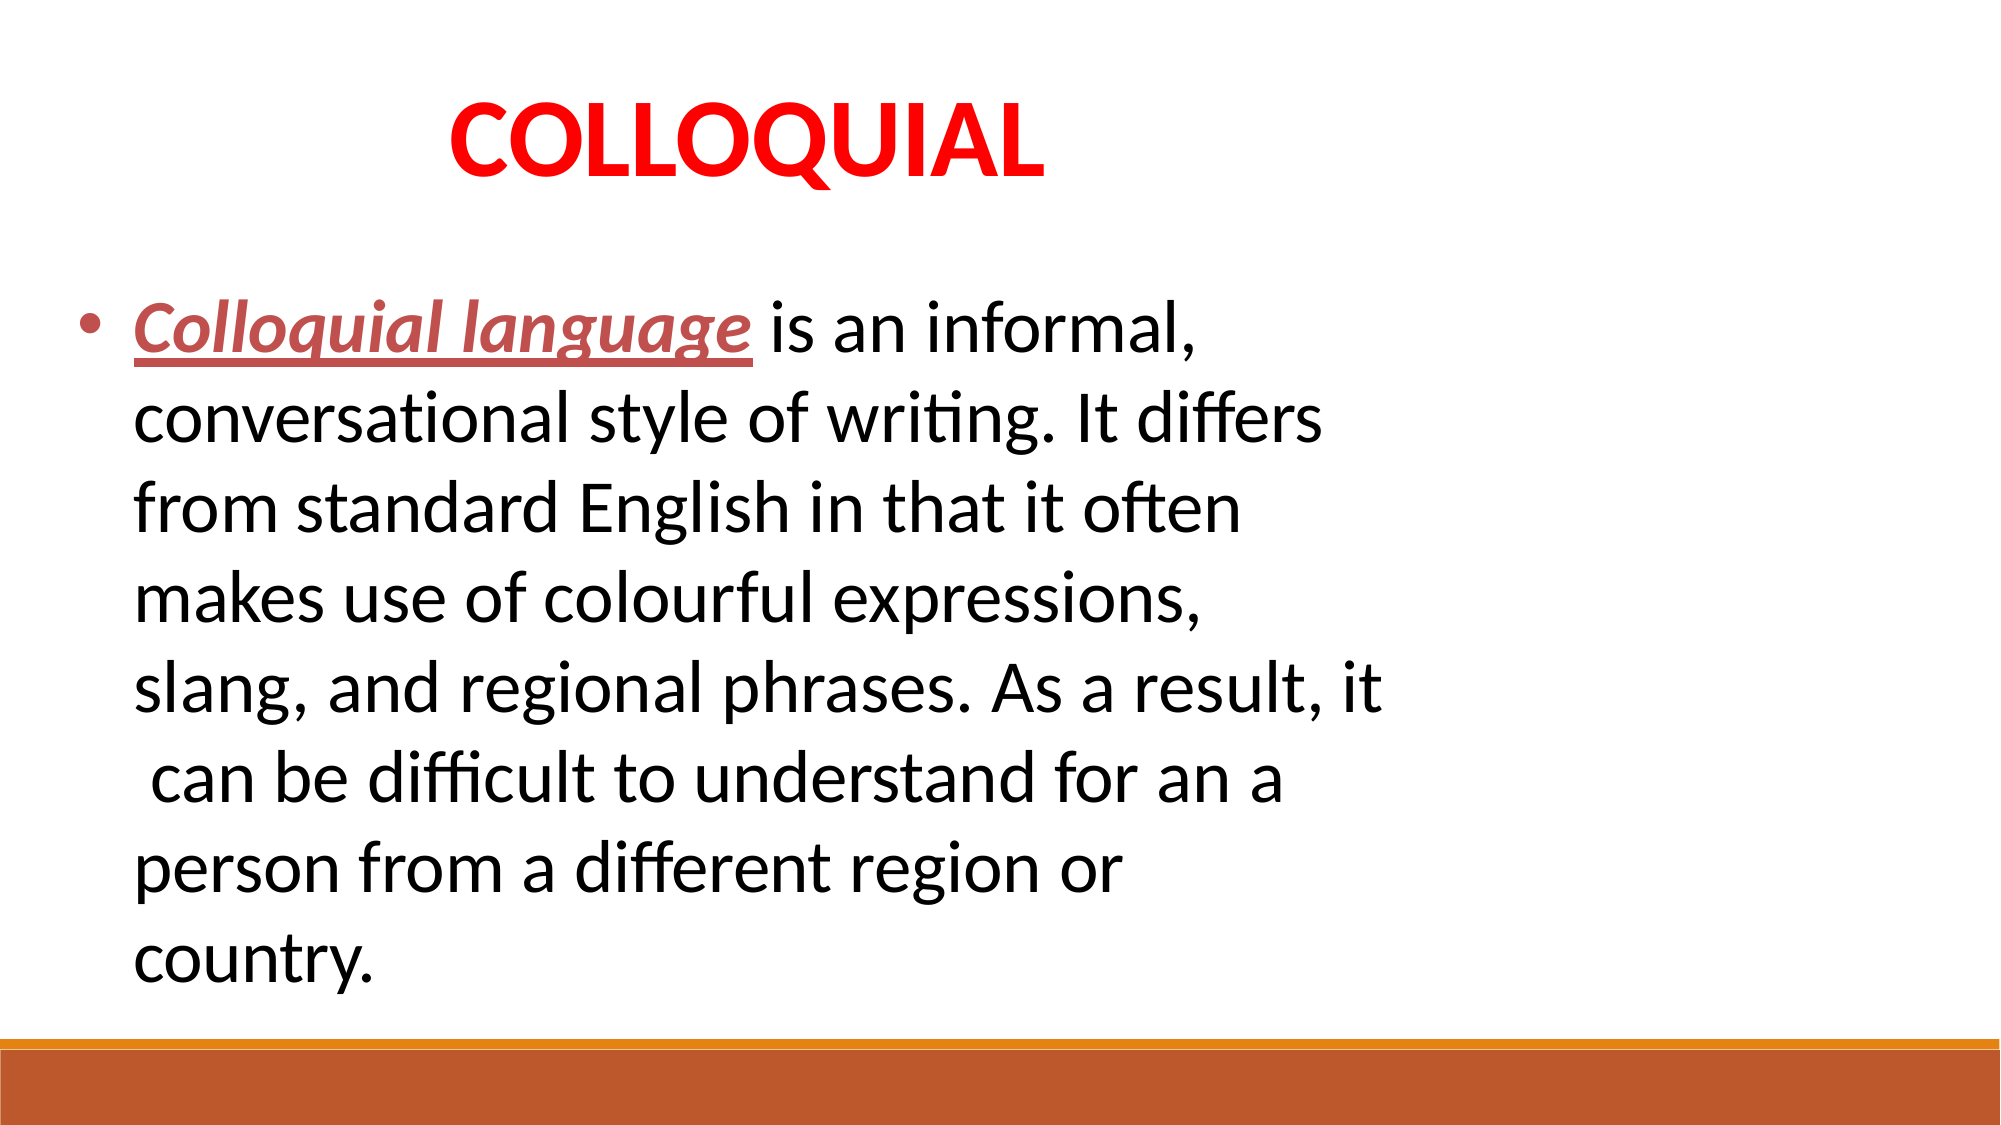

COLLOQUIAL
Colloquial language is an informal,  conversational style of writing. It differs  from standard English in that it often  makes use of colourful expressions,  slang, and regional phrases. As a result, it  can be difficult to understand for an a  person from a different region or  country.